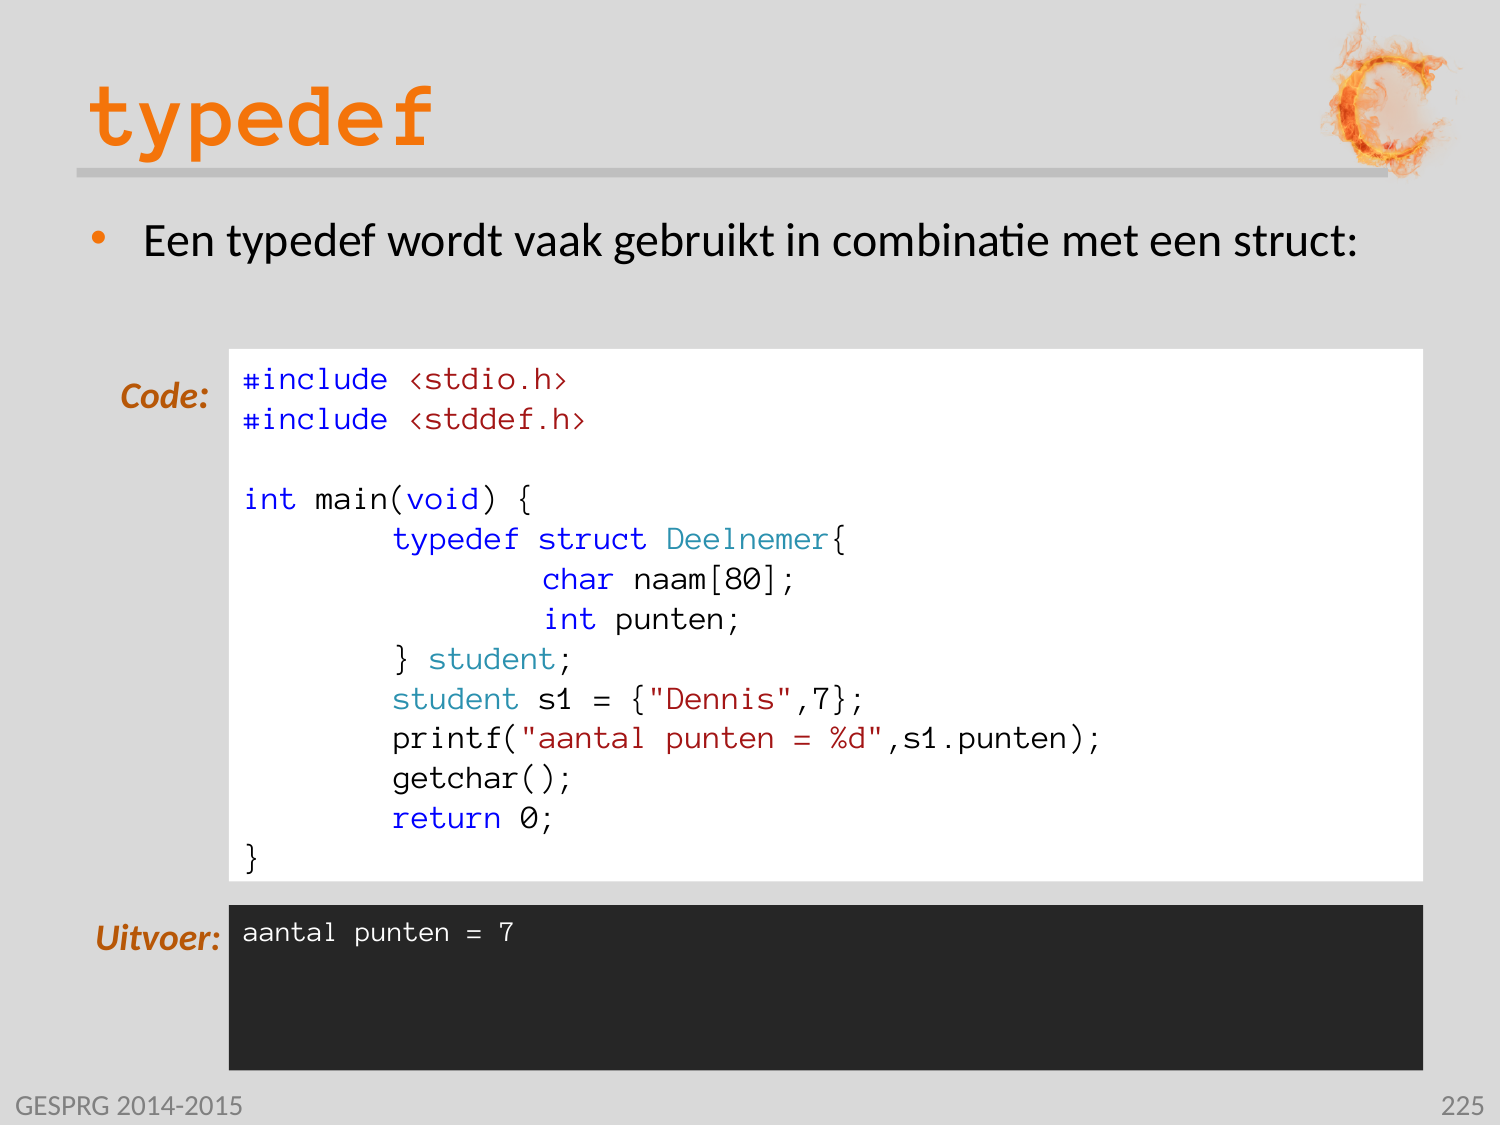

# typedef
Een typedef wordt vaak gebruikt in combinatie met een struct:

#include <stdio.h>
#include <stddef.h>

int main(void) {
	typedef struct Deelnemer{
		char naam[80];
		int punten;
	} student;
	student s1 = {"Dennis",7};
	printf("aantal punten = %d",s1.punten);
	getchar();
	return 0;
}

aantal punten = 7

GESPRG 2014-2015
225